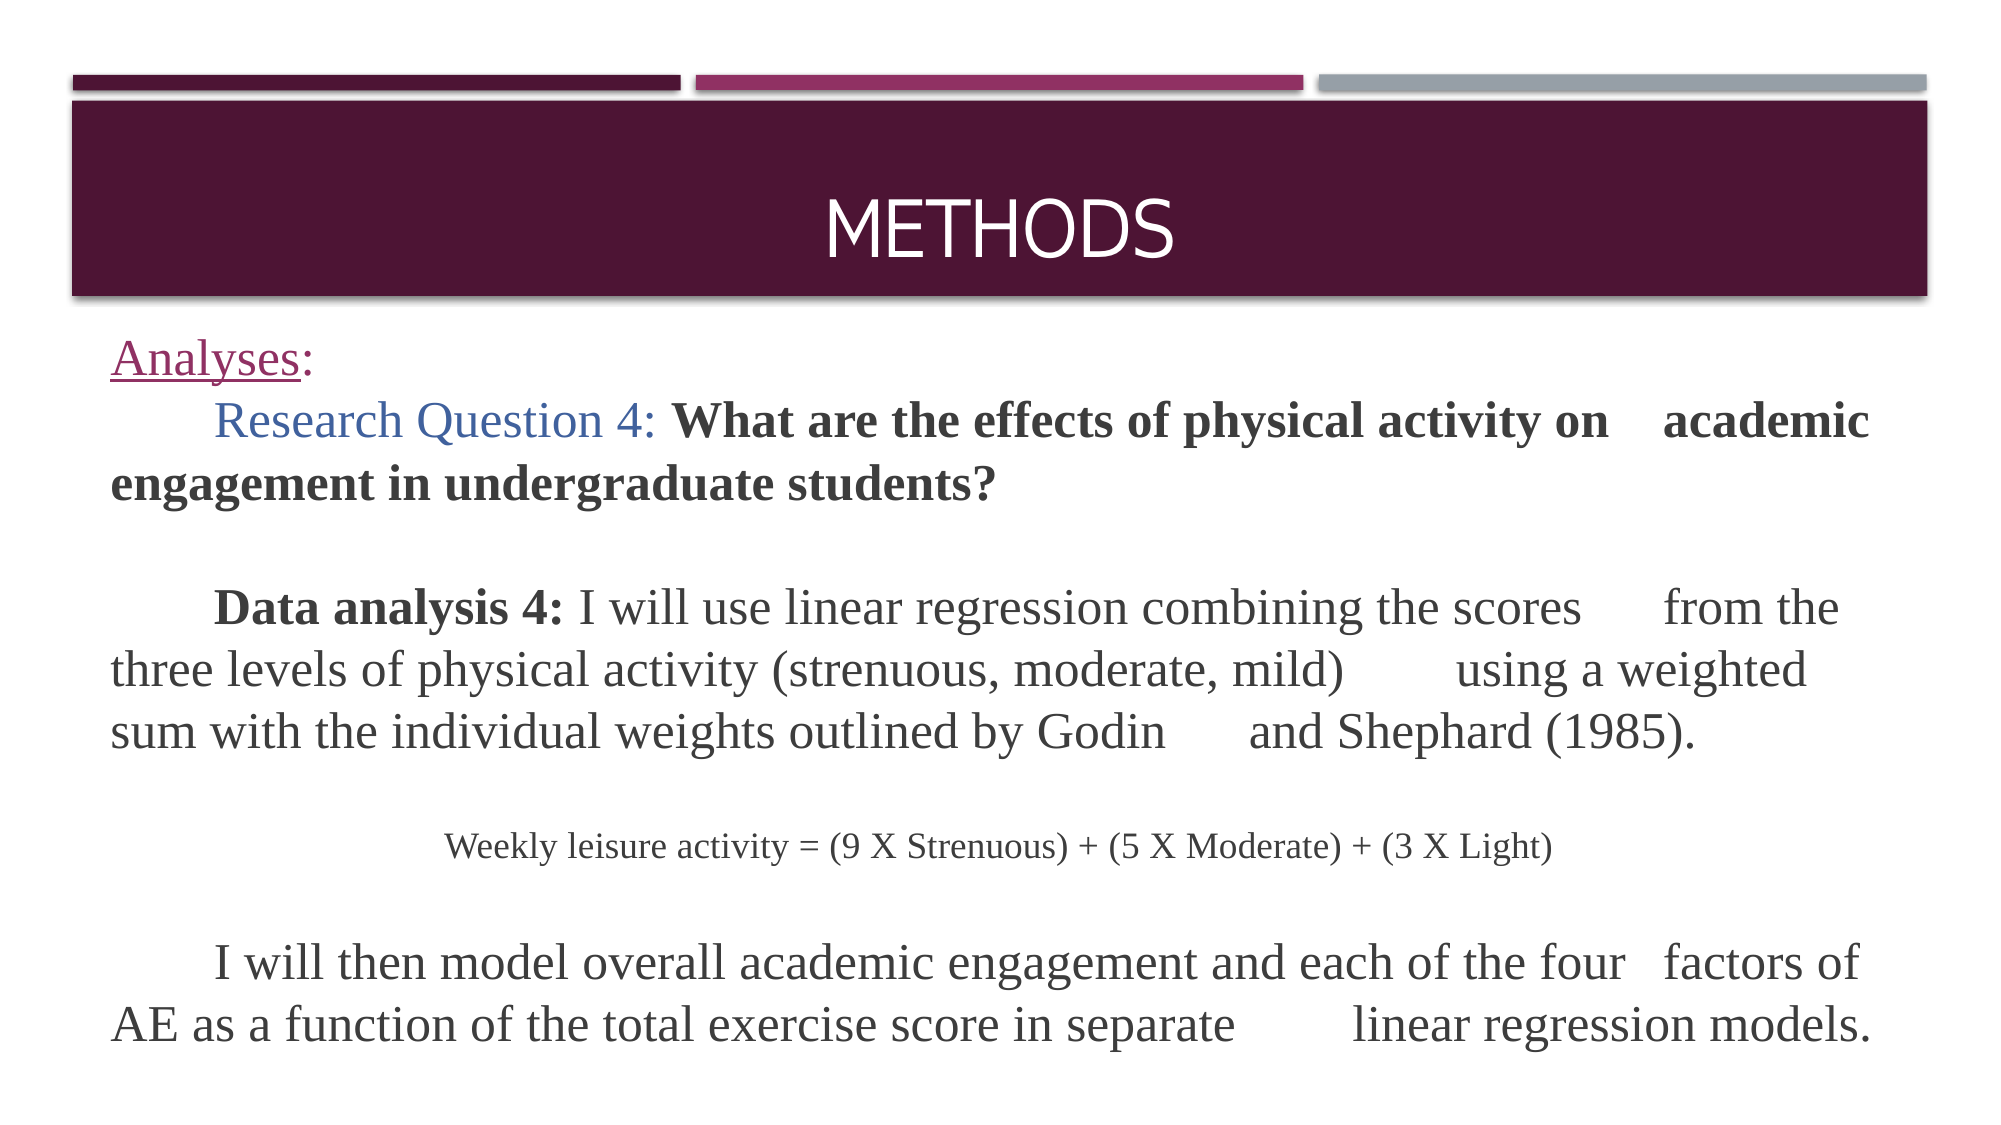

# Methods
Analyses:
	Research Question 4: What are the effects of physical activity on 	academic engagement in undergraduate students?

	Data analysis 4: I will use linear regression combining the scores 	from the three levels of physical activity (strenuous, moderate, mild) 	using a weighted sum with the individual weights outlined by Godin 	and Shephard (1985).

Weekly leisure activity = (9 X Strenuous) + (5 X Moderate) + (3 X Light)

	I will then model overall academic engagement and each of the four 	factors of AE as a function of the total exercise score in separate 	linear regression models.